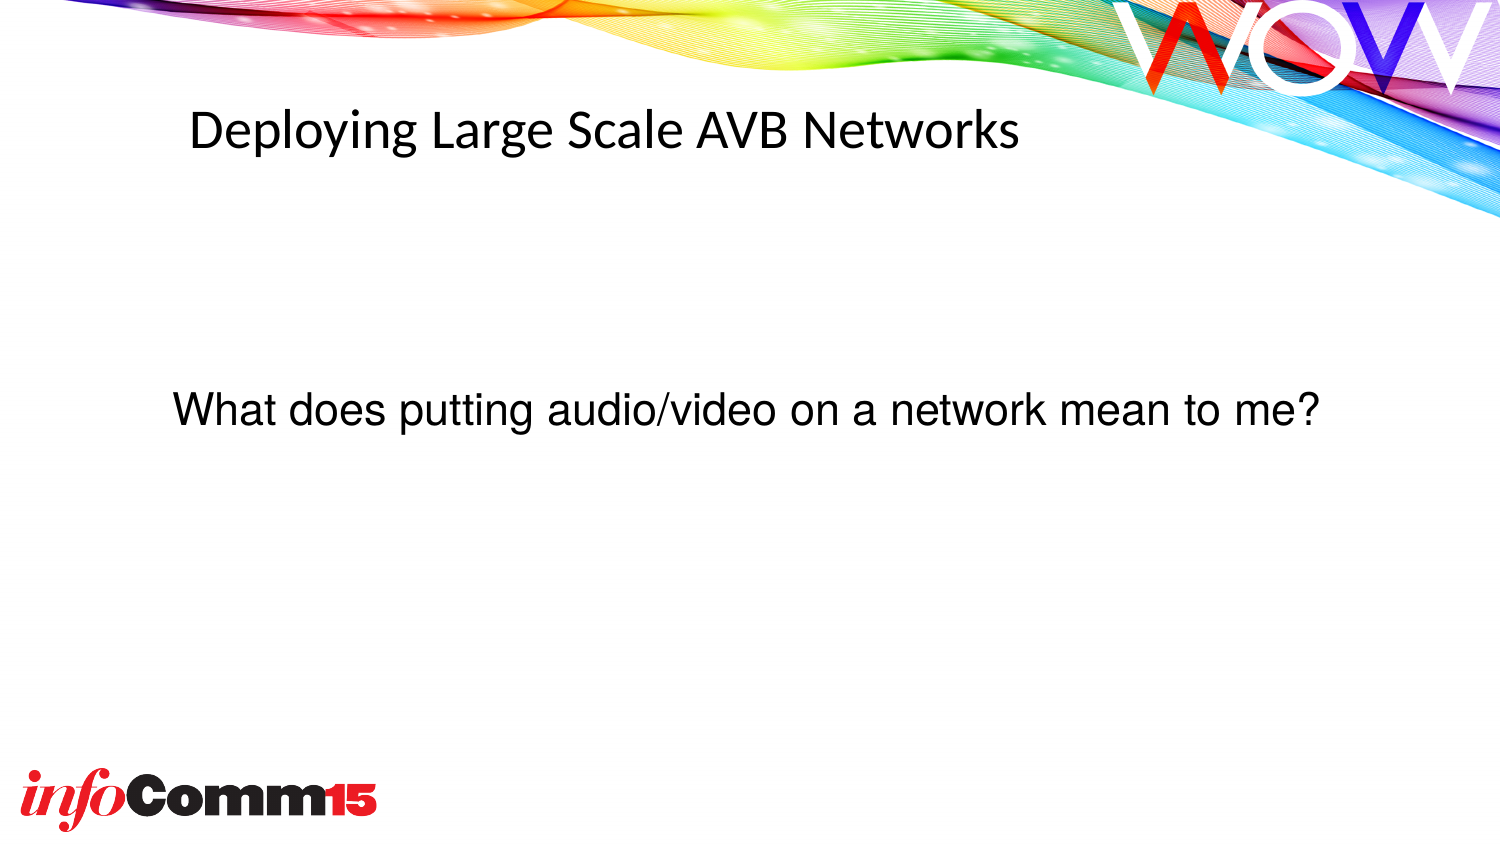

# Deploying Large Scale AVB Networks
What does putting audio/video on a network mean to me?